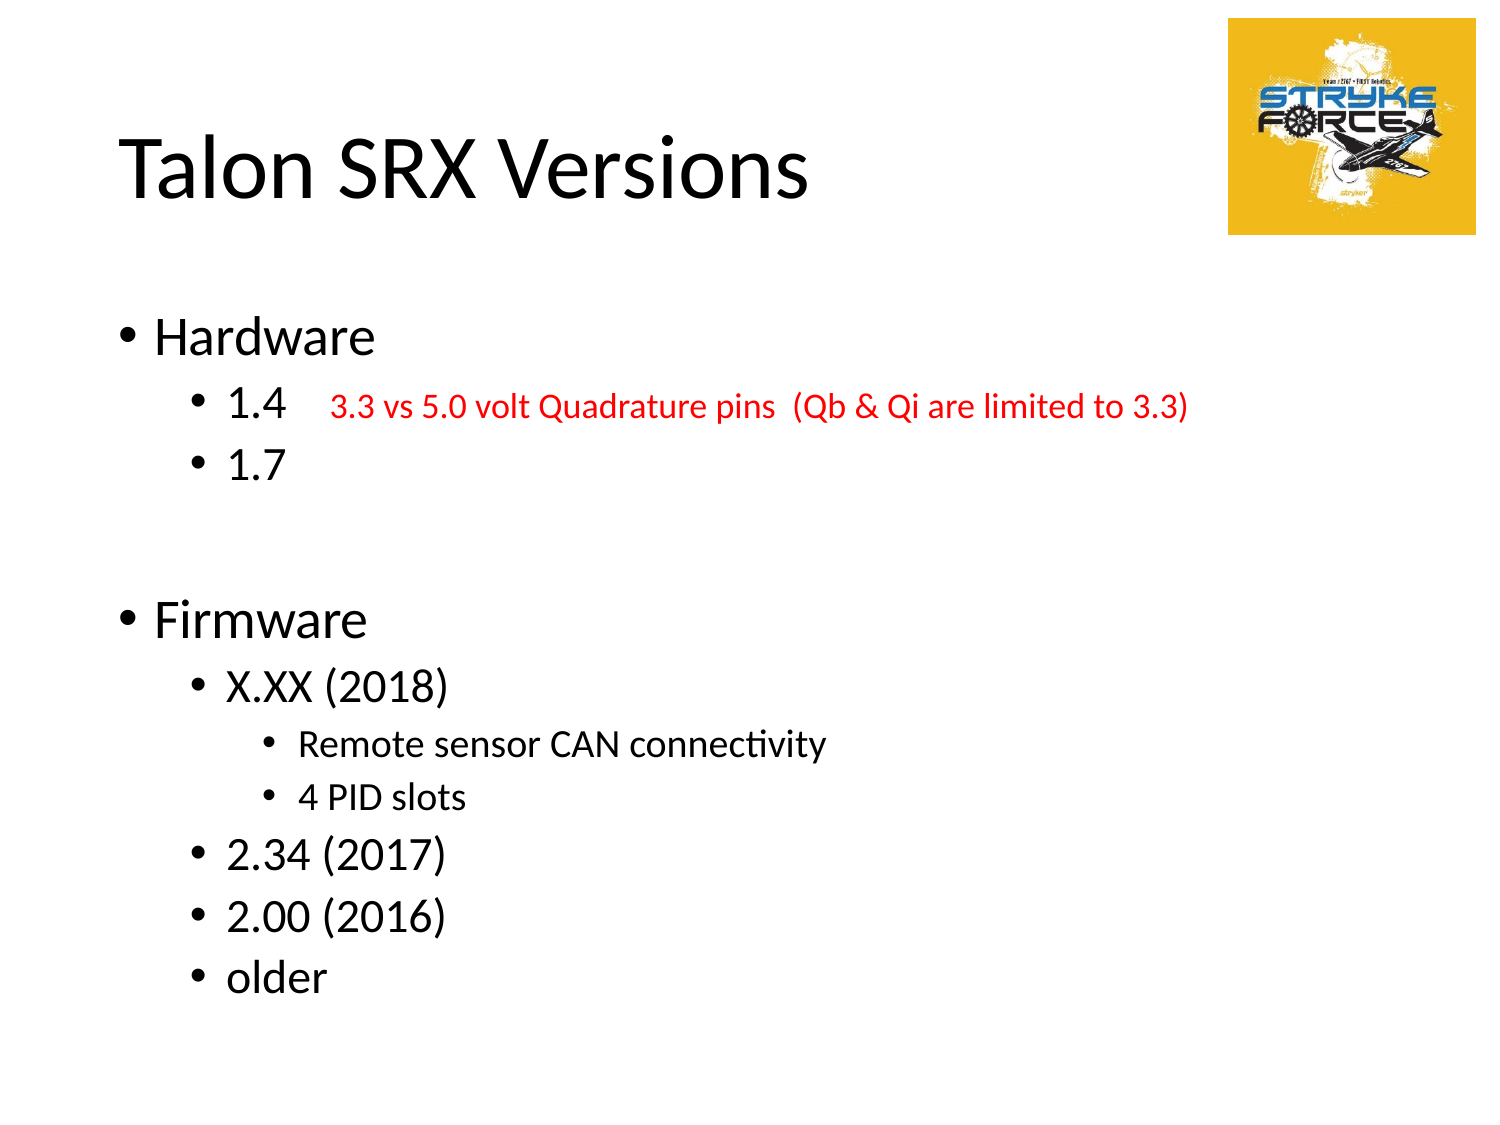

# Talon SRX Versions
Hardware
1.4    3.3 vs 5.0 volt Quadrature pins  (Qb & Qi are limited to 3.3)
1.7

Firmware
X.XX (2018)
Remote sensor CAN connectivity
4 PID slots
2.34 (2017)
2.00 (2016)
older